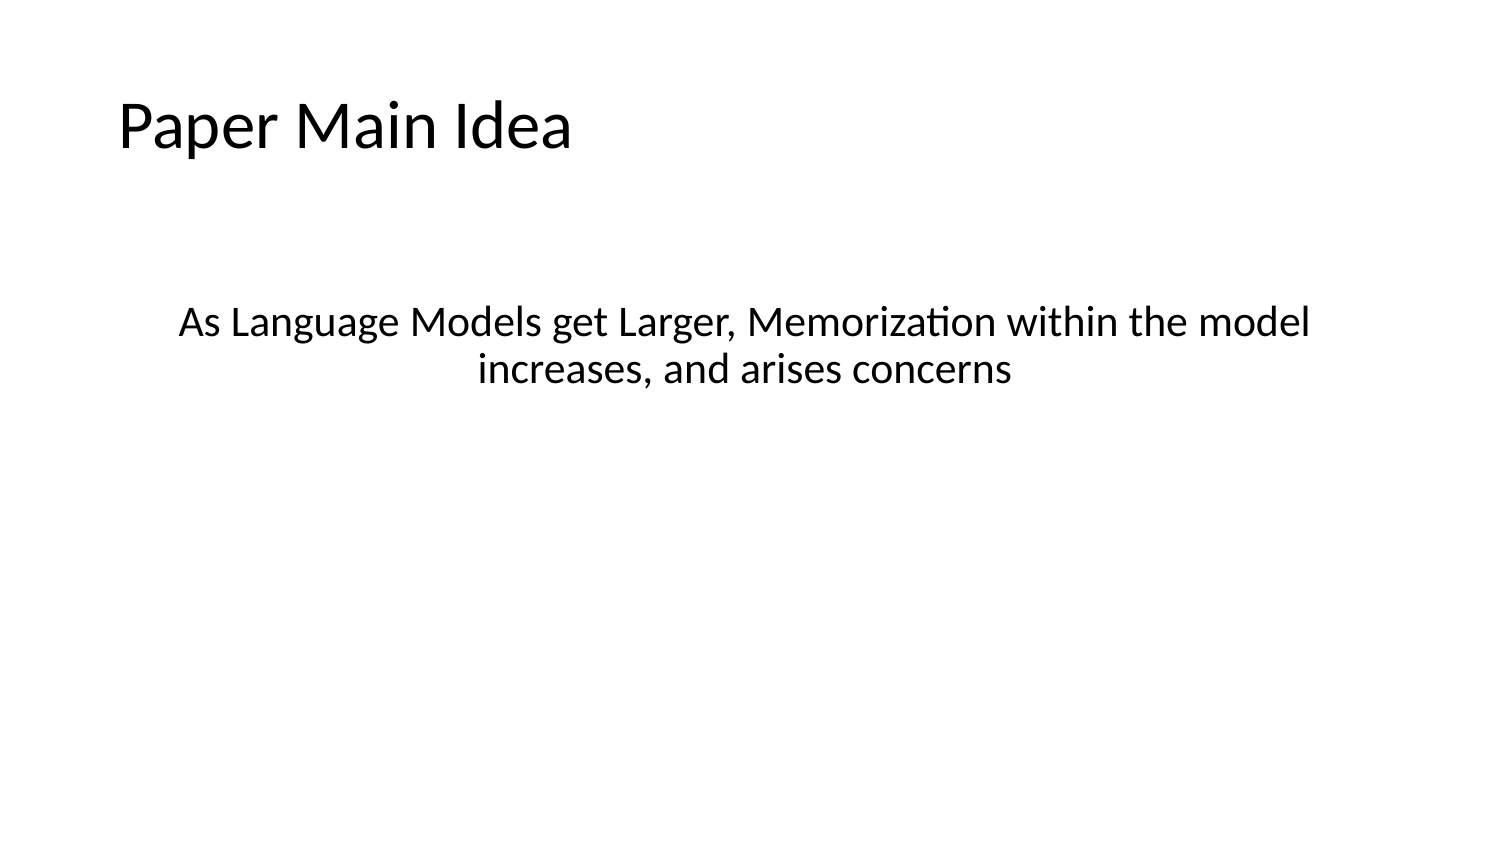

# Paper Main Idea

As Language Models get Larger, Memorization within the model  increases, and arises concerns